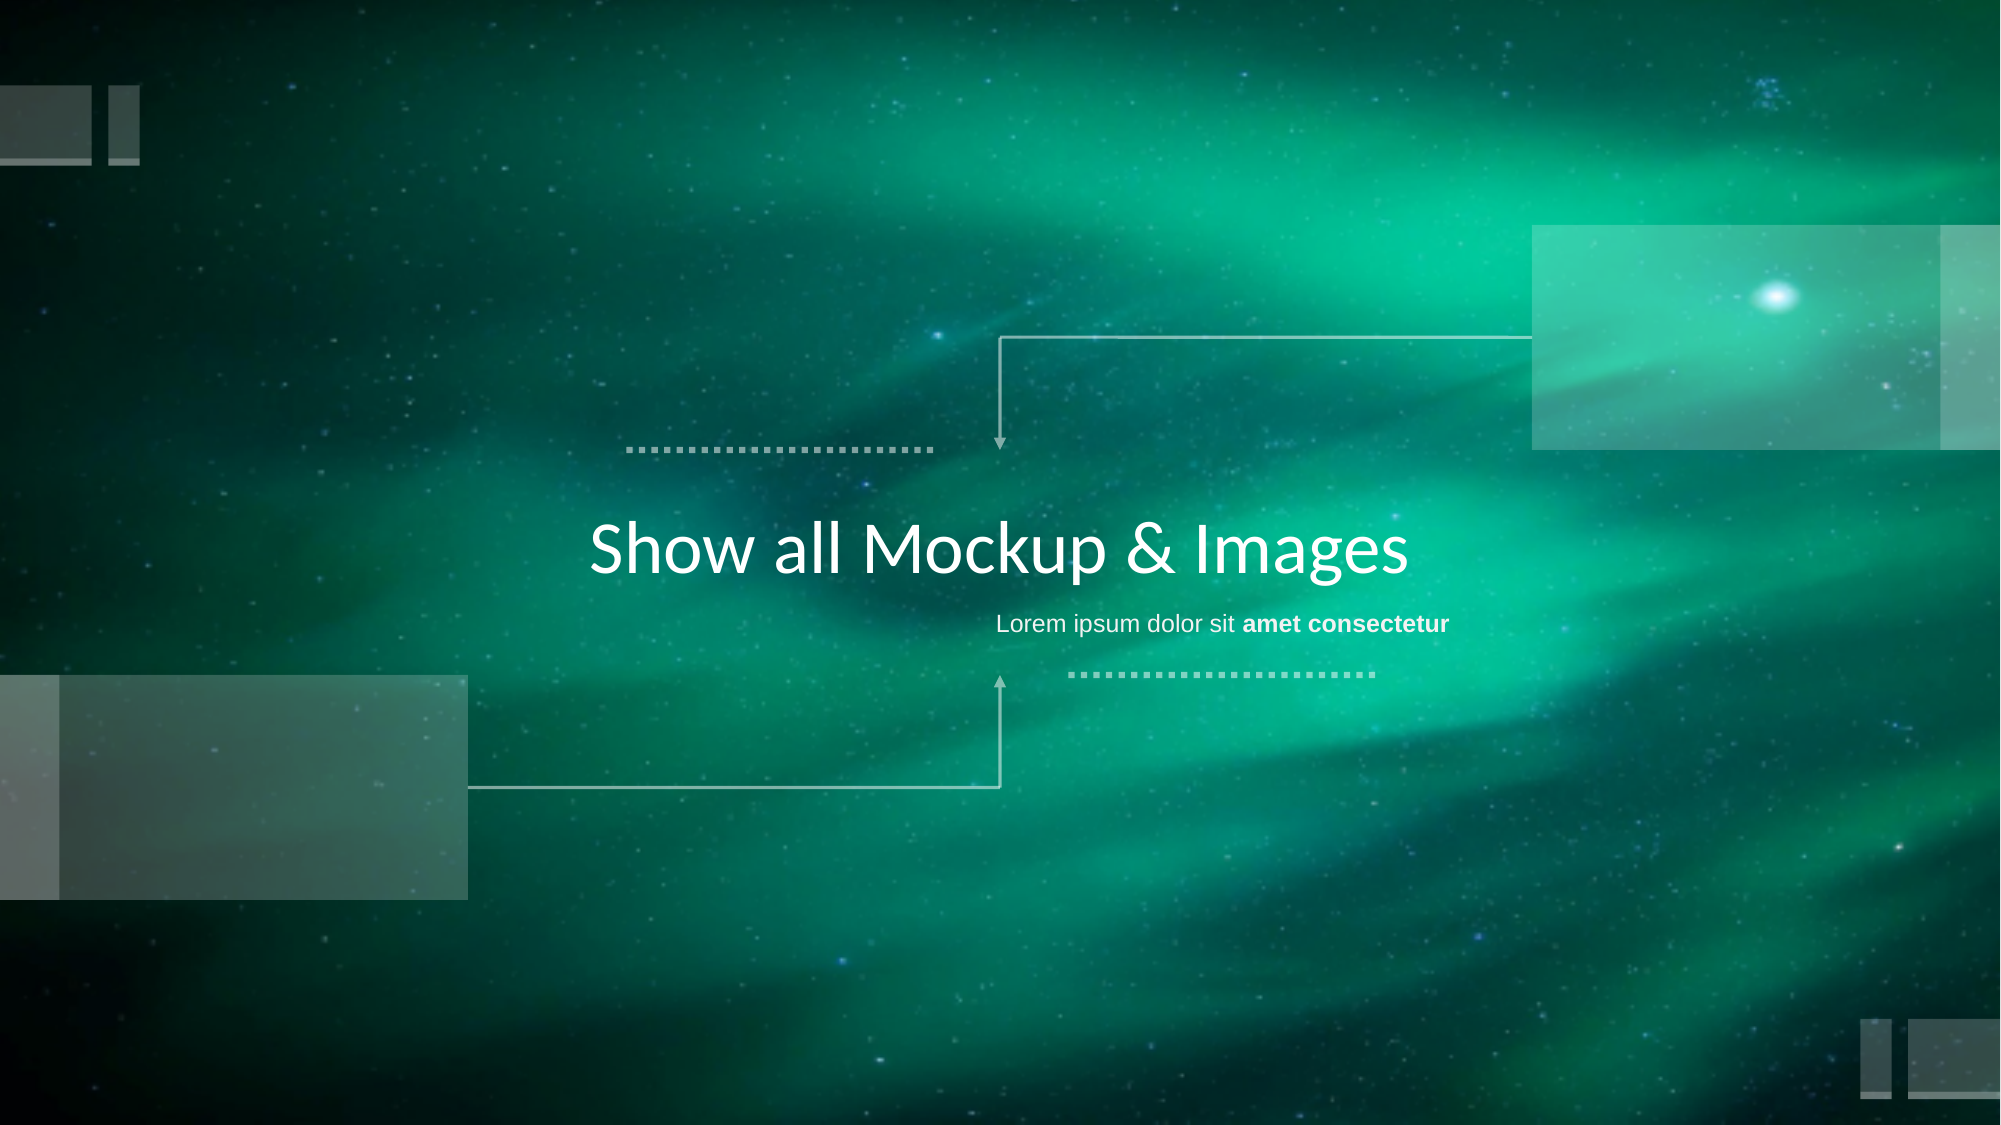

Show all Mockup & Images
Lorem ipsum dolor sit amet consectetur